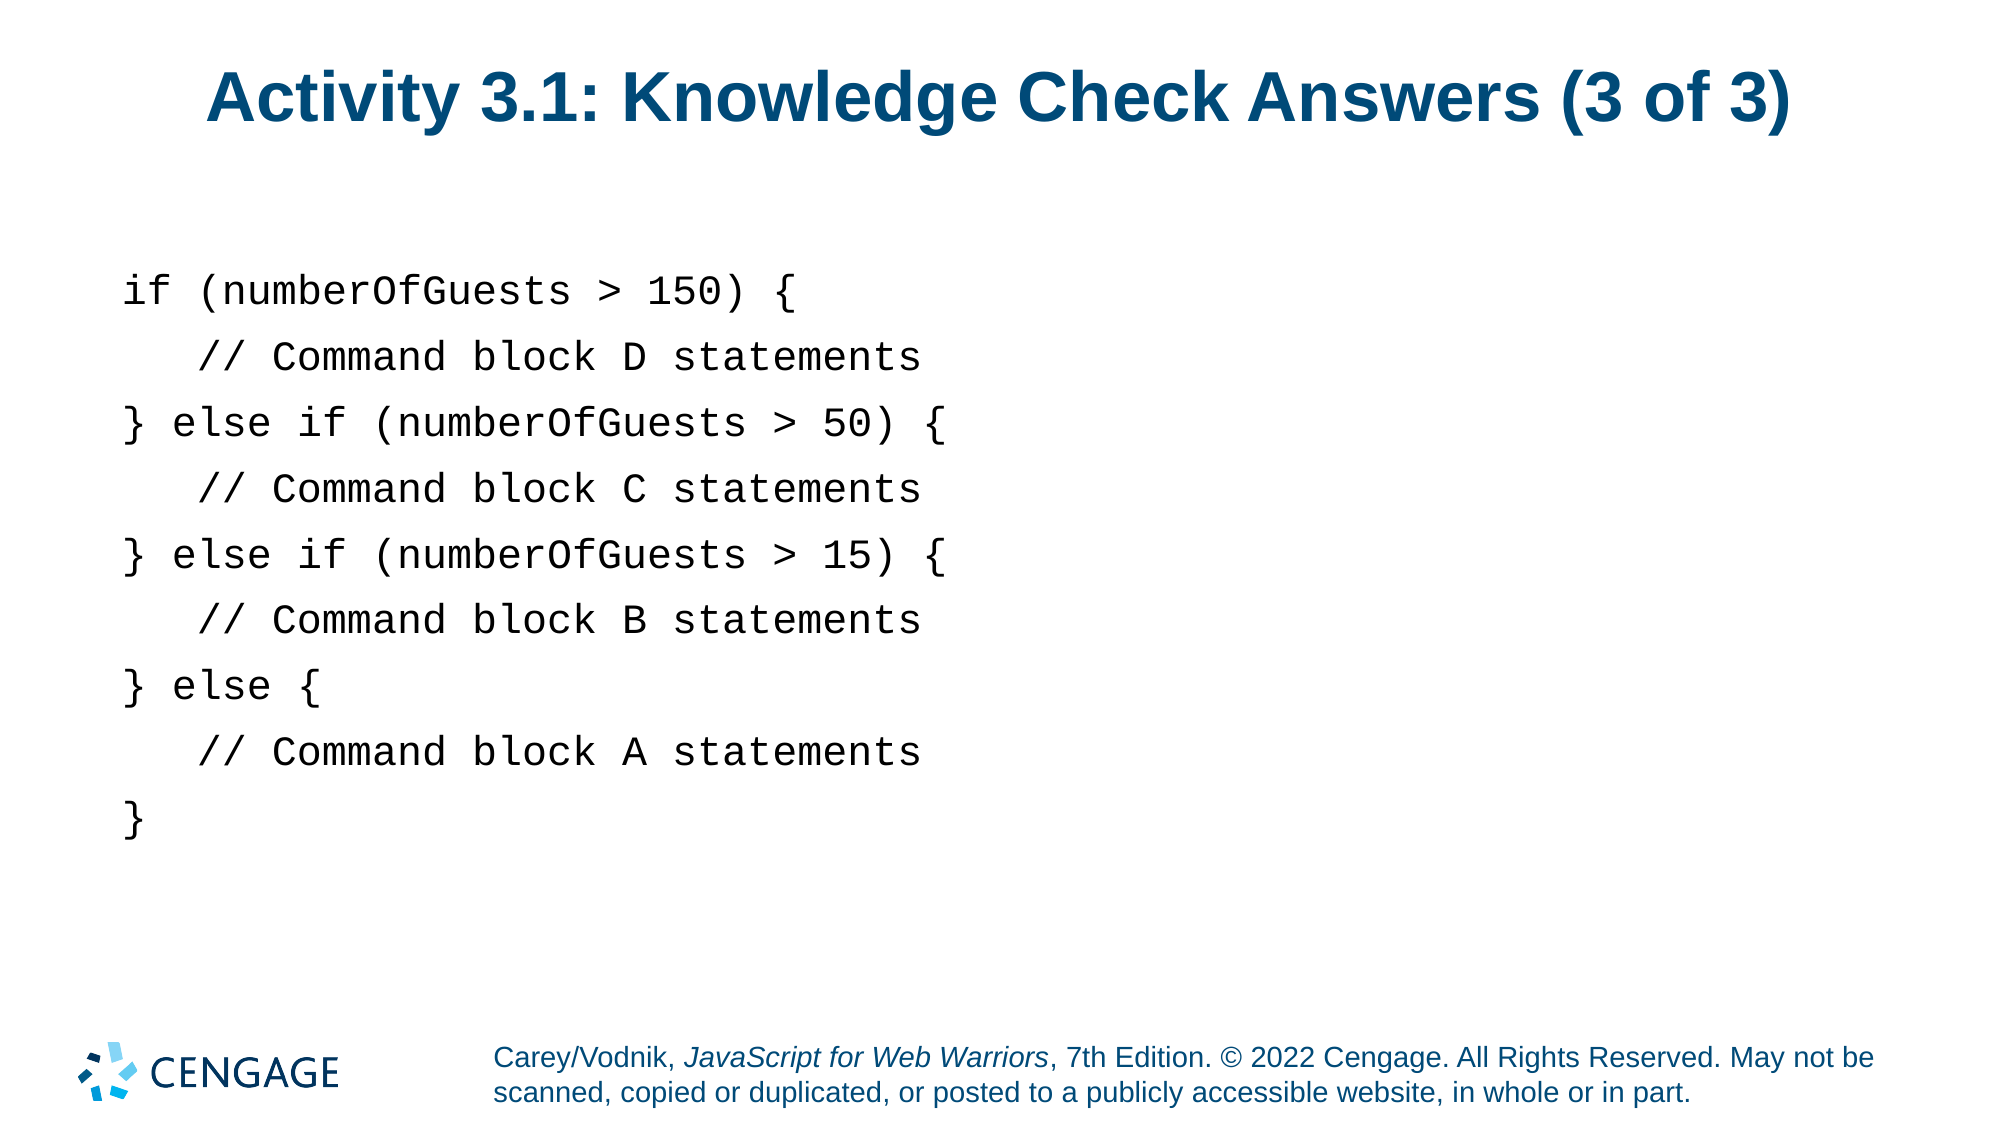

# Activity 3.1: Knowledge Check Answers (3 of 3)
if (numberOfGuests > 150) {
   // Command block D statements
} else if (numberOfGuests > 50) {
   // Command block C statements
} else if (numberOfGuests > 15) {
   // Command block B statements
} else {
   // Command block A statements
}